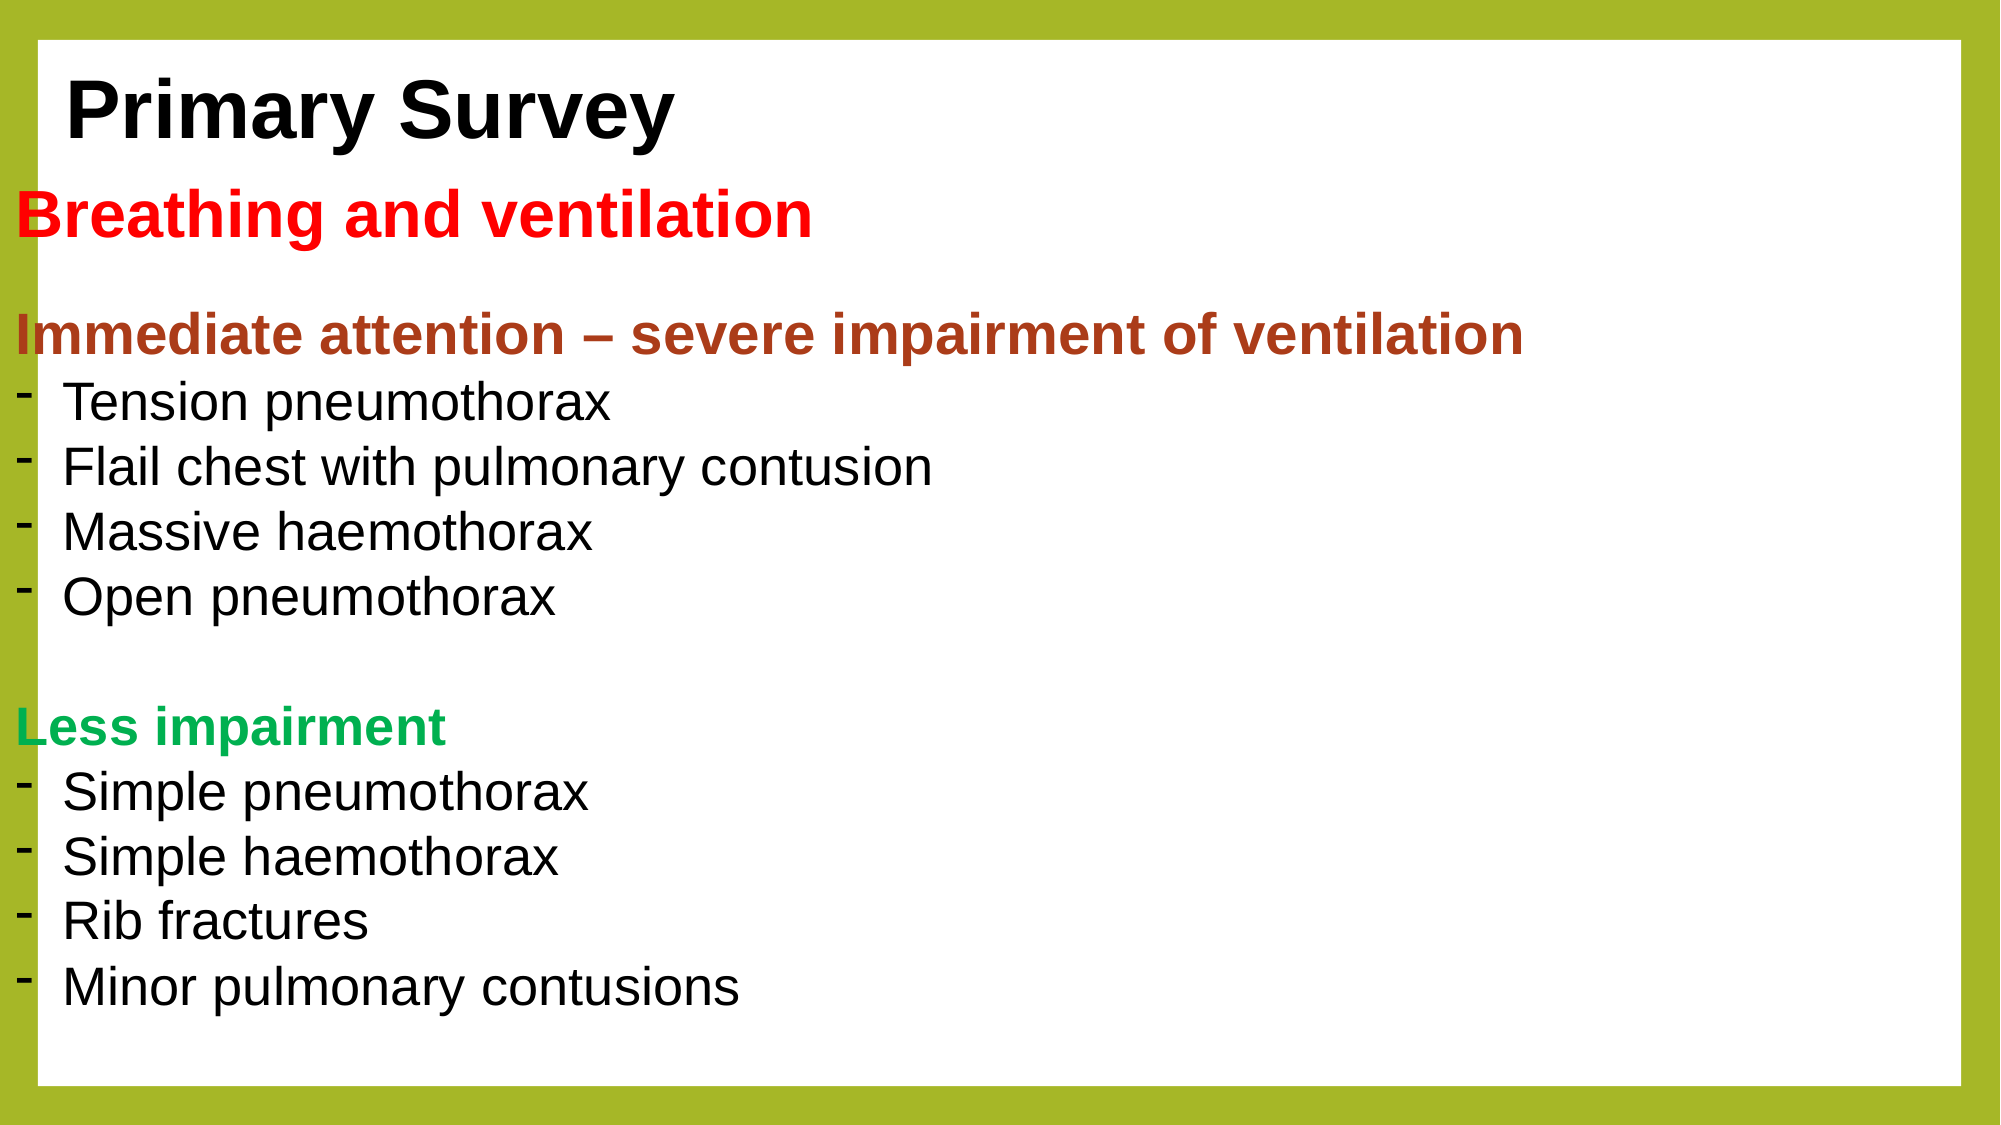

Primary Survey
Breathing and ventilation

Immediate attention – severe impairment of ventilation
Tension pneumothorax
Flail chest with pulmonary contusion
Massive haemothorax
Open pneumothorax

Less impairment
Simple pneumothorax
Simple haemothorax
Rib fractures
Minor pulmonary contusions